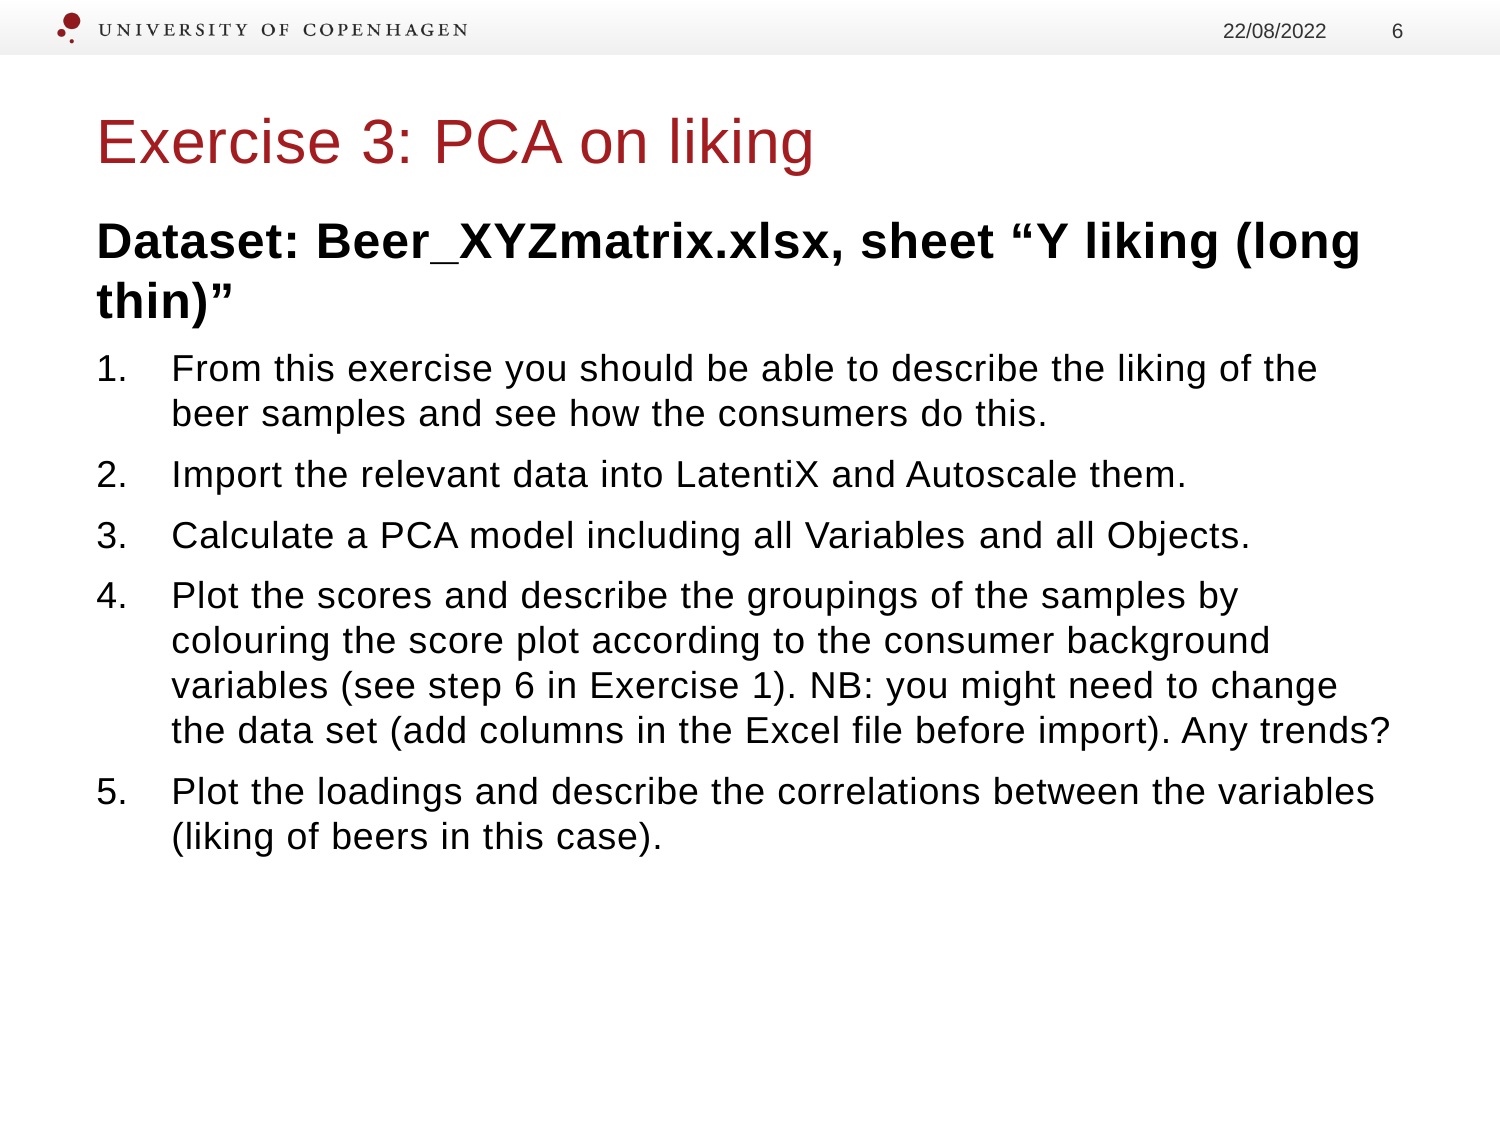

22/08/2022
6
# Exercise 3: PCA on liking
Dataset: Beer_XYZmatrix.xlsx, sheet “Y liking (long thin)”
From this exercise you should be able to describe the liking of the beer samples and see how the consumers do this.
Import the relevant data into LatentiX and Autoscale them.
Calculate a PCA model including all Variables and all Objects.
Plot the scores and describe the groupings of the samples by colouring the score plot according to the consumer background variables (see step 6 in Exercise 1). NB: you might need to change the data set (add columns in the Excel file before import). Any trends?
Plot the loadings and describe the correlations between the variables (liking of beers in this case).